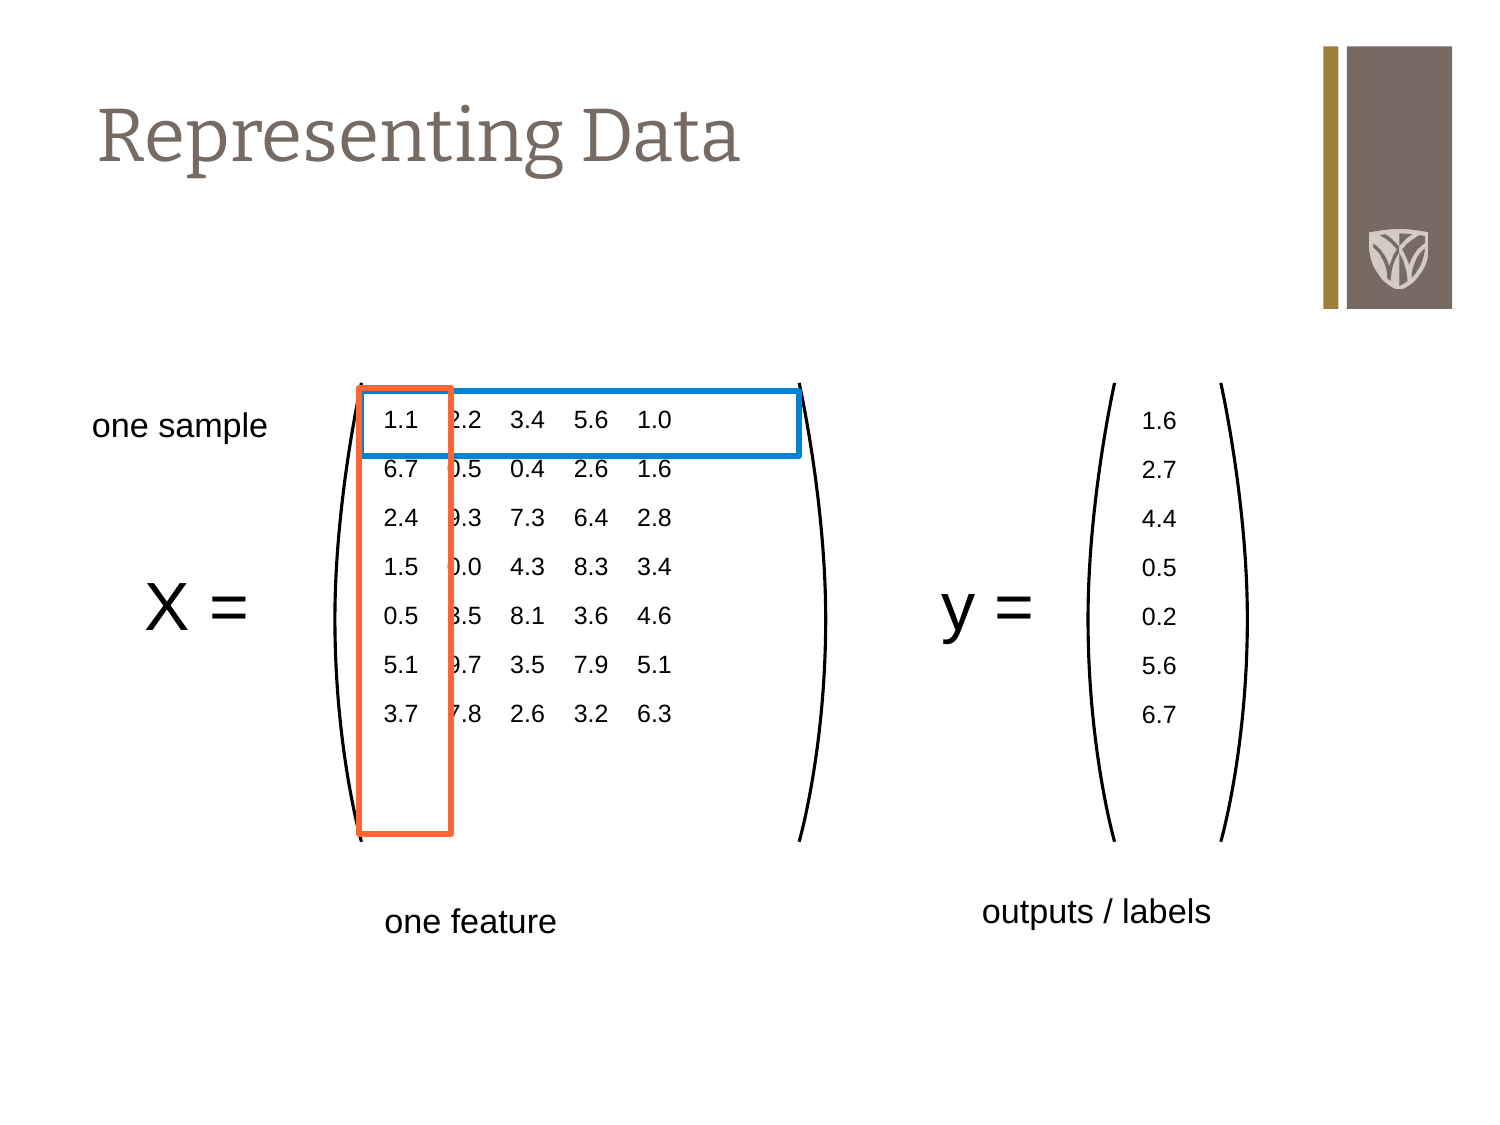

# Representing Data

one sample
| 1.1 | 2.2 | 3.4 | 5.6 | 1.0 |
| --- | --- | --- | --- | --- |
| 6.7 | 0.5 | 0.4 | 2.6 | 1.6 |
| 2.4 | 9.3 | 7.3 | 6.4 | 2.8 |
| 1.5 | 0.0 | 4.3 | 8.3 | 3.4 |
| 0.5 | 3.5 | 8.1 | 3.6 | 4.6 |
| 5.1 | 9.7 | 3.5 | 7.9 | 5.1 |
| 3.7 | 7.8 | 2.6 | 3.2 | 6.3 |
| 1.6 |
| --- |
| 2.7 |
| 4.4 |
| 0.5 |
| 0.2 |
| 5.6 |
| 6.7 |

X =
y =
outputs / labels
one feature